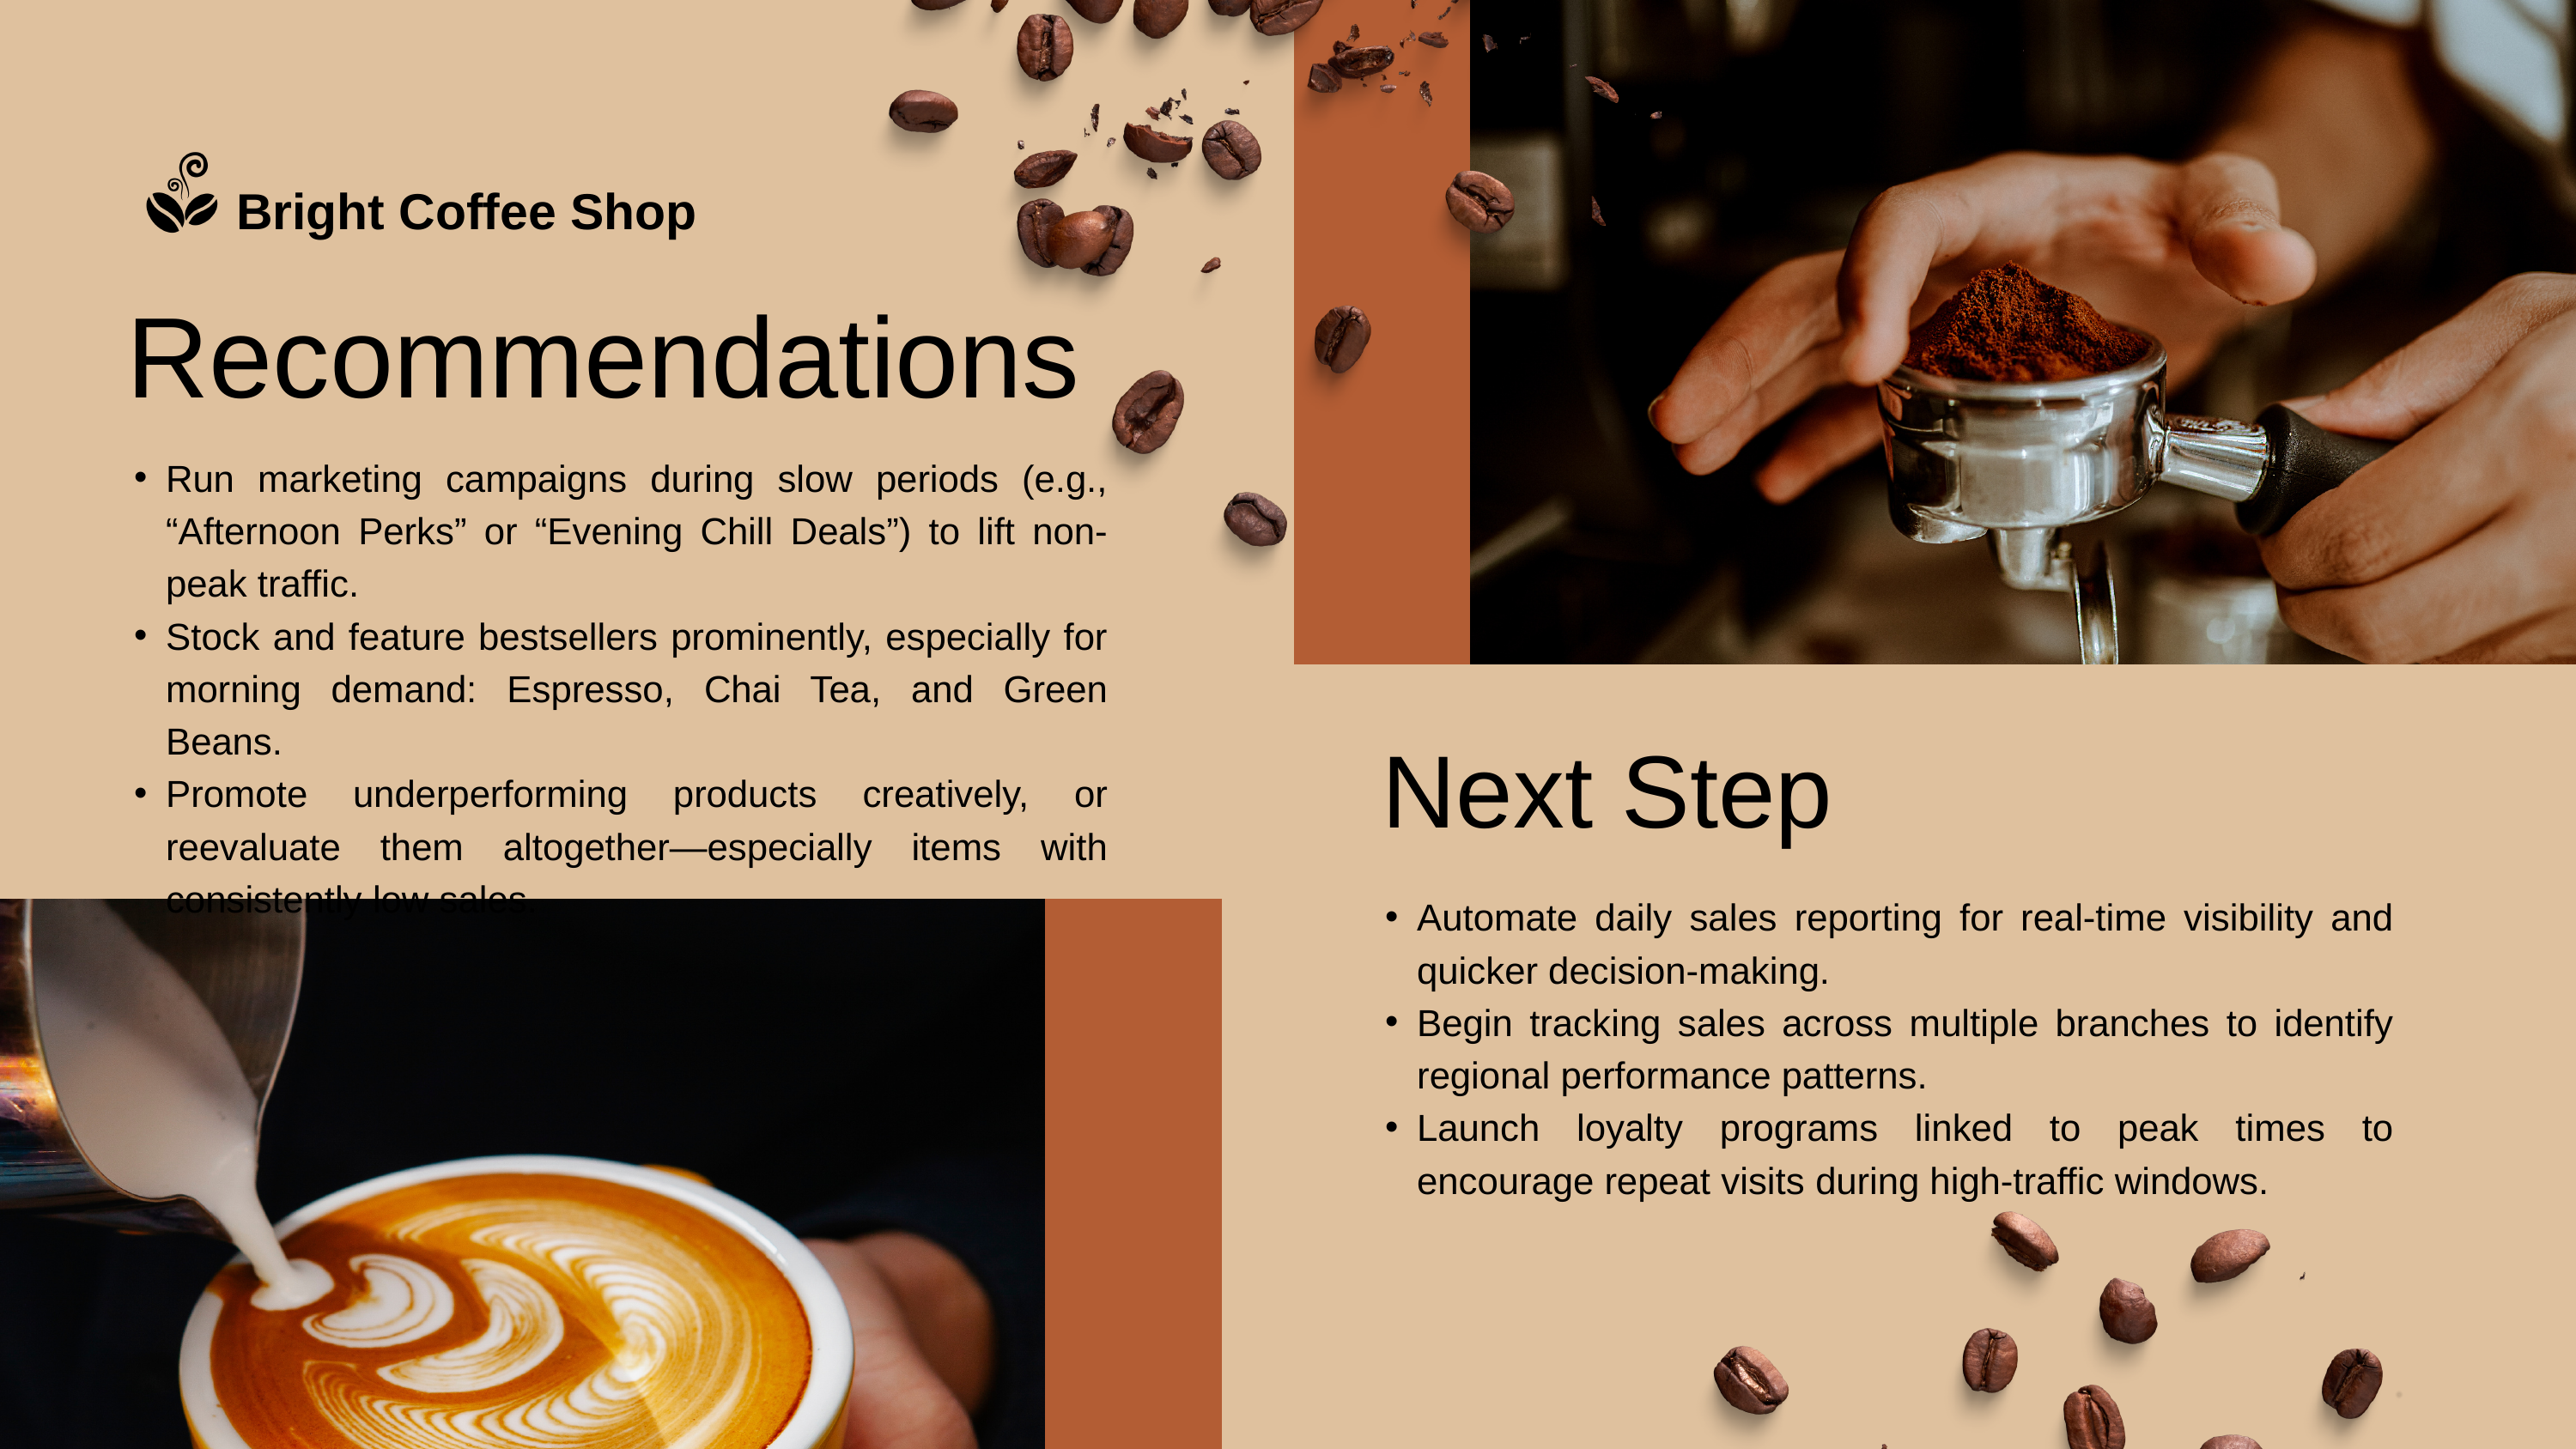

Bright Coffee Shop
Recommendations
Run marketing campaigns during slow periods (e.g., “Afternoon Perks” or “Evening Chill Deals”) to lift non-peak traffic.
Stock and feature bestsellers prominently, especially for morning demand: Espresso, Chai Tea, and Green Beans.
Promote underperforming products creatively, or reevaluate them altogether—especially items with consistently low sales.

Next Step
Automate daily sales reporting for real-time visibility and quicker decision-making.
Begin tracking sales across multiple branches to identify regional performance patterns.
Launch loyalty programs linked to peak times to encourage repeat visits during high-traffic windows.